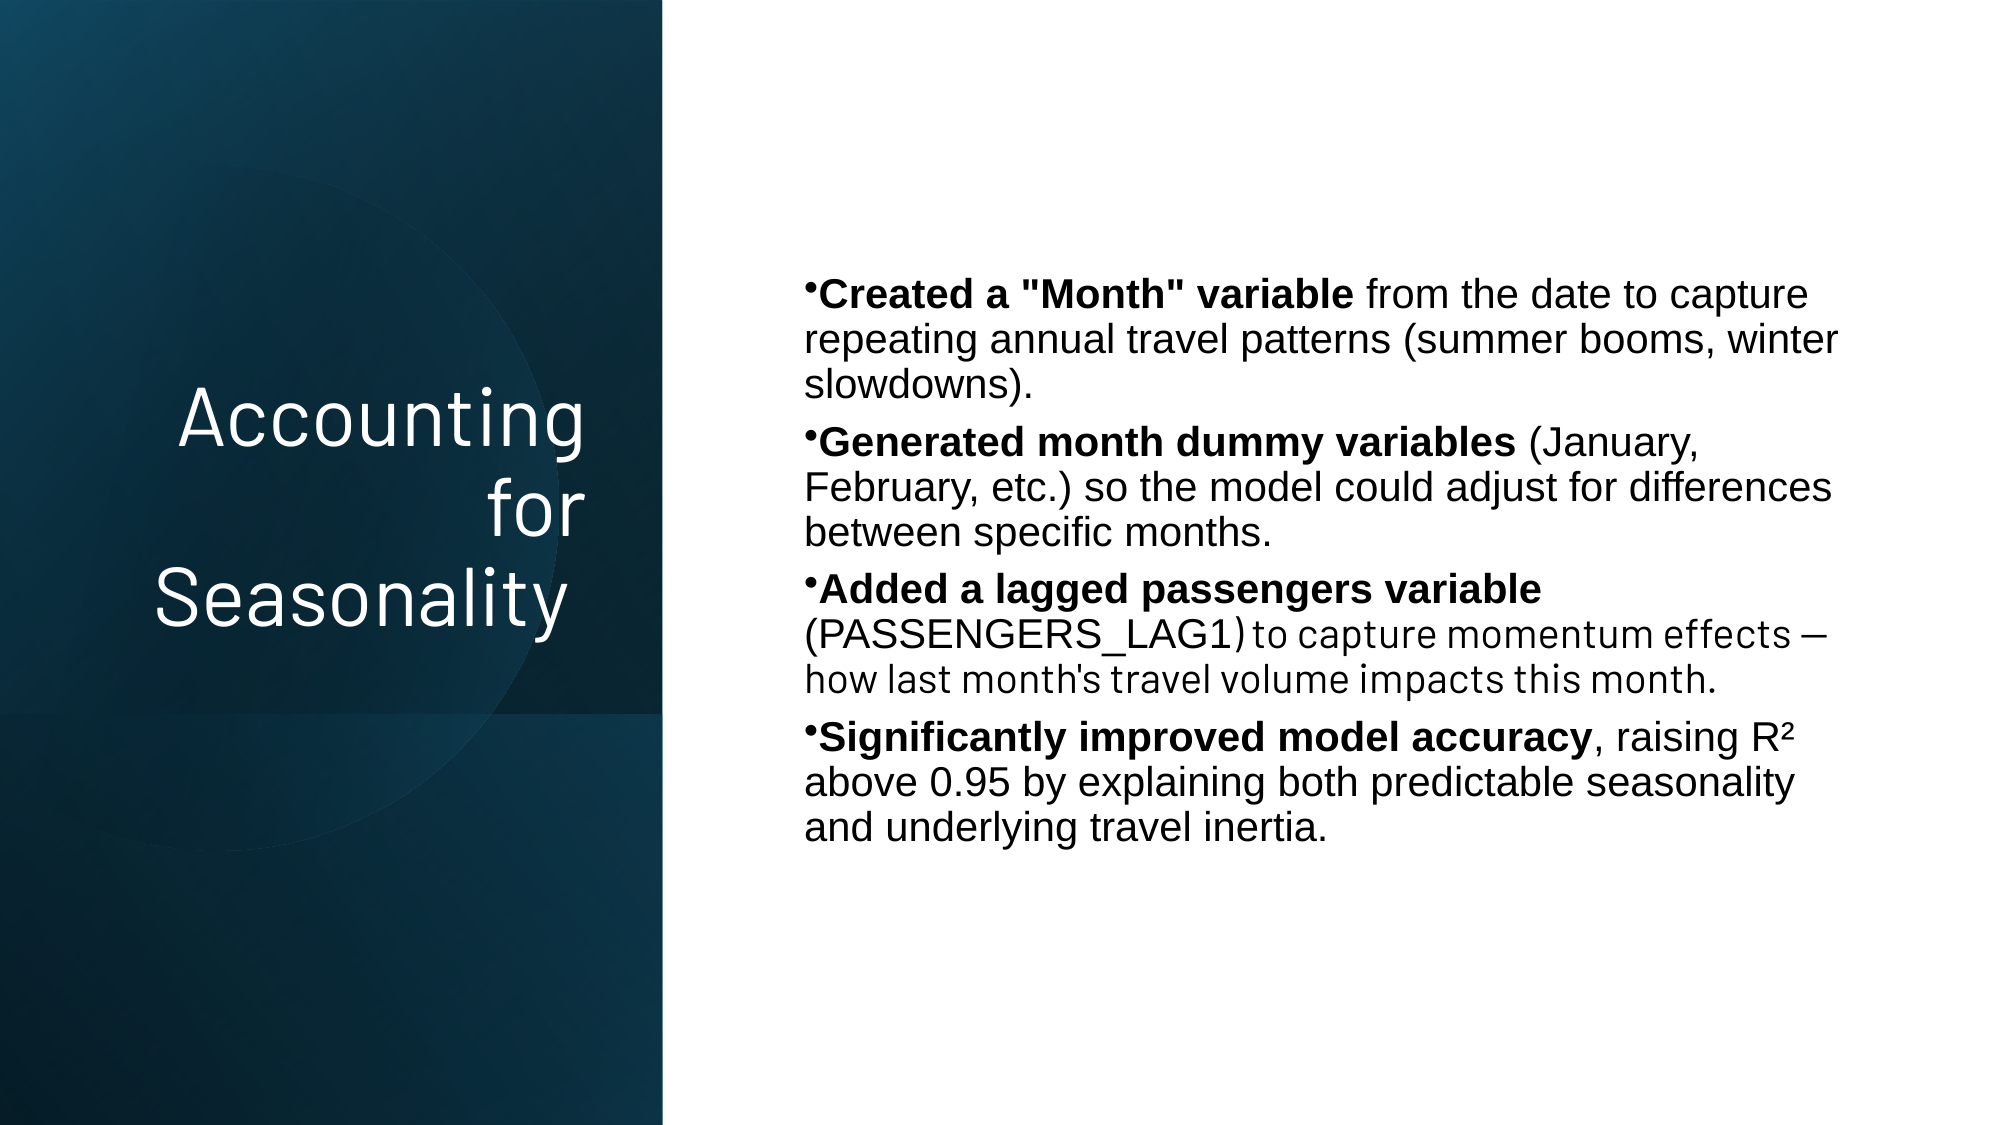

# Accounting for Seasonality
Created a "Month" variable from the date to capture repeating annual travel patterns (summer booms, winter slowdowns).
Generated month dummy variables (January, February, etc.) so the model could adjust for differences between specific months.
Added a lagged passengers variable (PASSENGERS_LAG1) to capture momentum effects — how last month's travel volume impacts this month.
Significantly improved model accuracy, raising R² above 0.95 by explaining both predictable seasonality and underlying travel inertia.